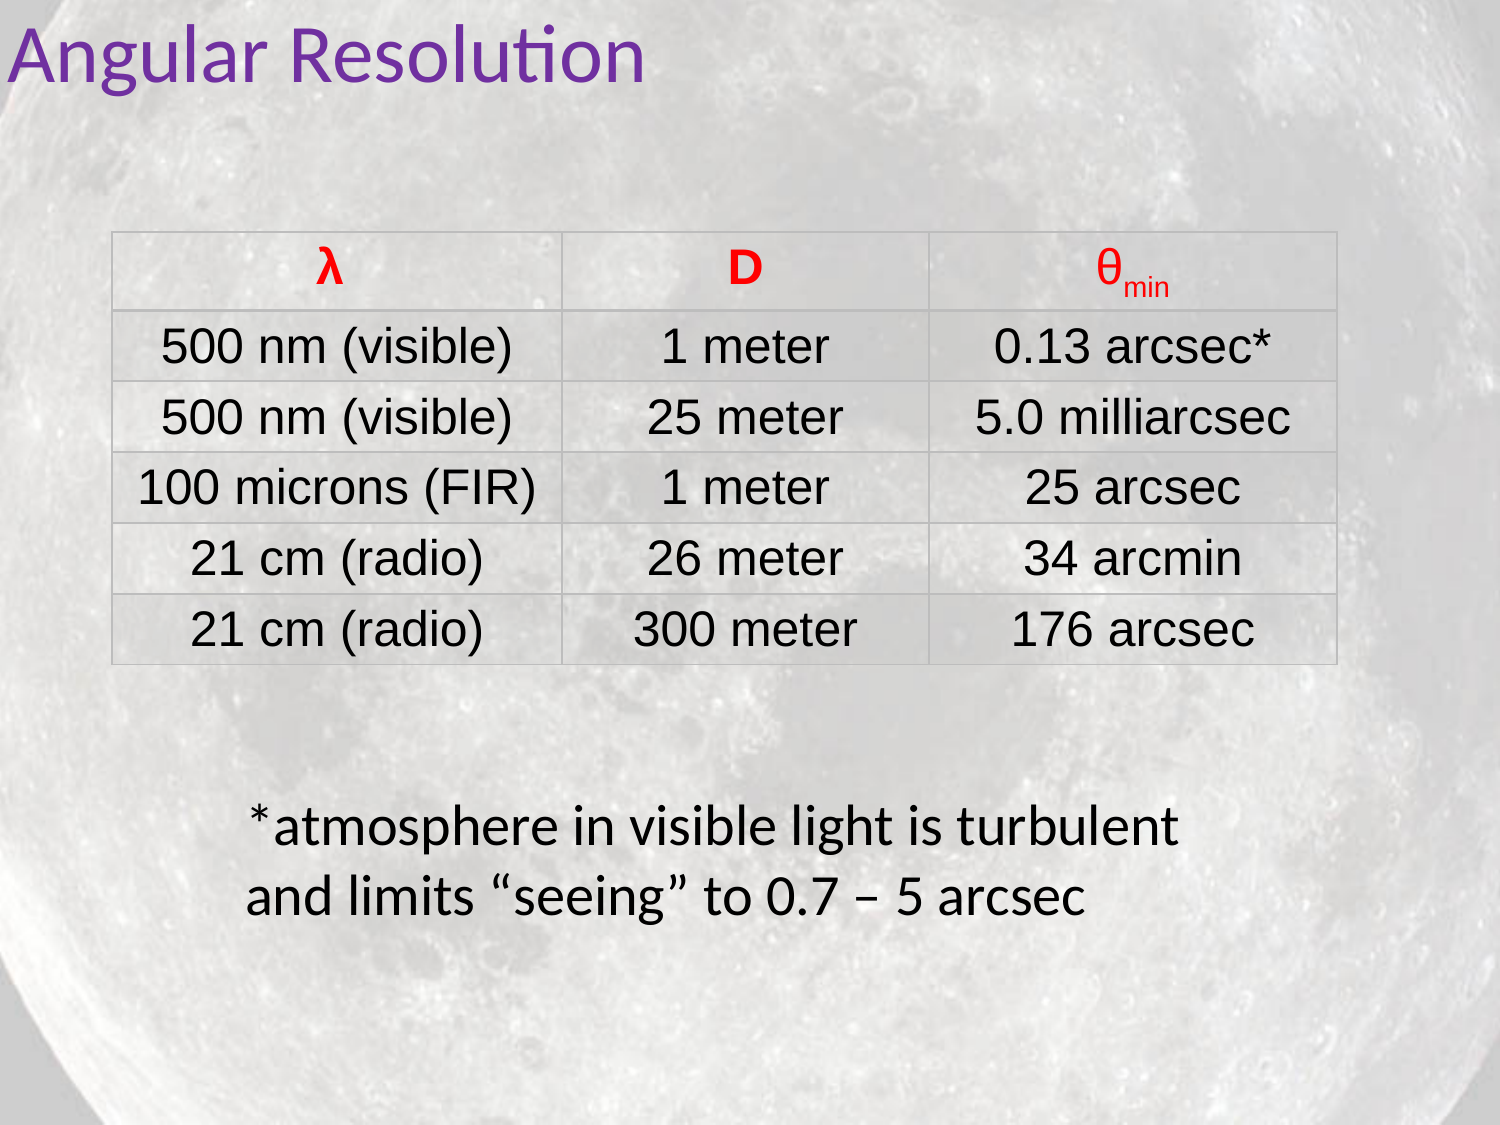

Angular Resolution
| λ | D | θmin |
| --- | --- | --- |
| 500 nm (visible) | 1 meter | 0.13 arcsec\* |
| 500 nm (visible) | 25 meter | 5.0 milliarcsec |
| 100 microns (FIR) | 1 meter | 25 arcsec |
| 21 cm (radio) | 26 meter | 34 arcmin |
| 21 cm (radio) | 300 meter | 176 arcsec |
*atmosphere in visible light is turbulent and limits “seeing” to 0.7 – 5 arcsec